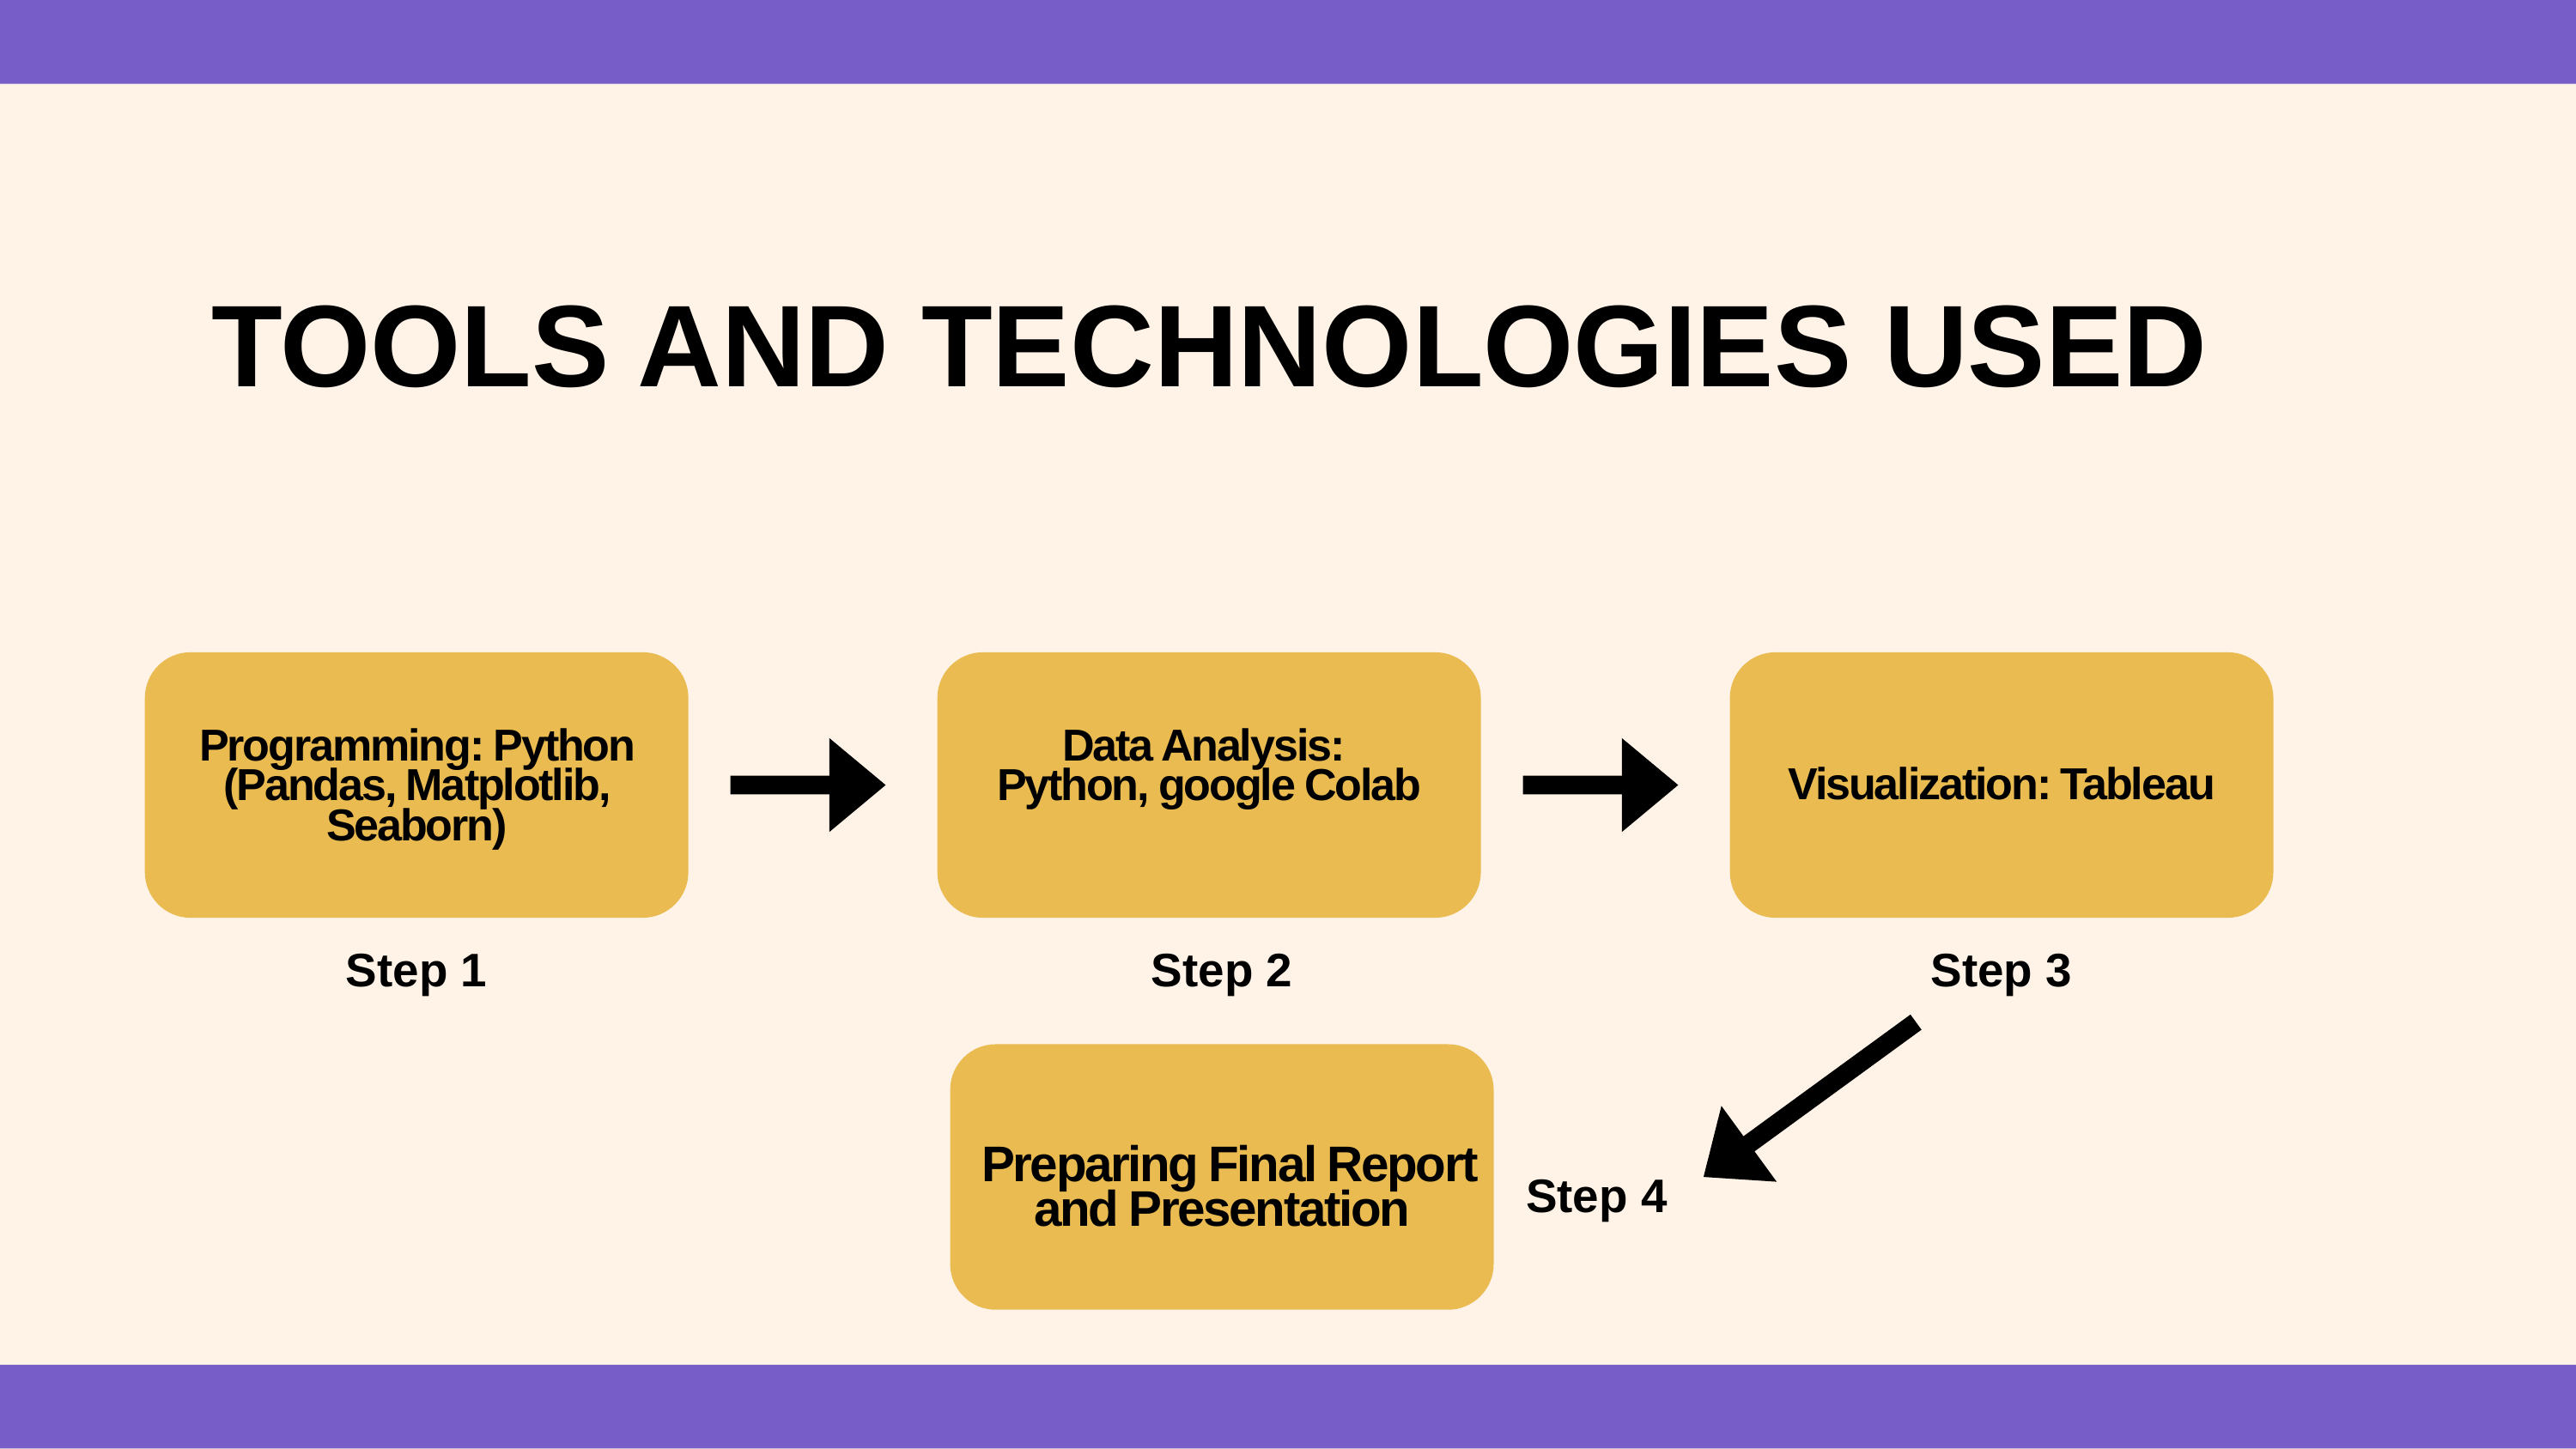

TOOLS AND TECHNOLOGIES USED

Programming: Python (Pandas, Matplotlib, Seaborn)
Data Analysis:
Python, google Colab

Visualization: Tableau

Step 1
Step 2
Step 3

Step 4
 Preparing Final Report and Presentation